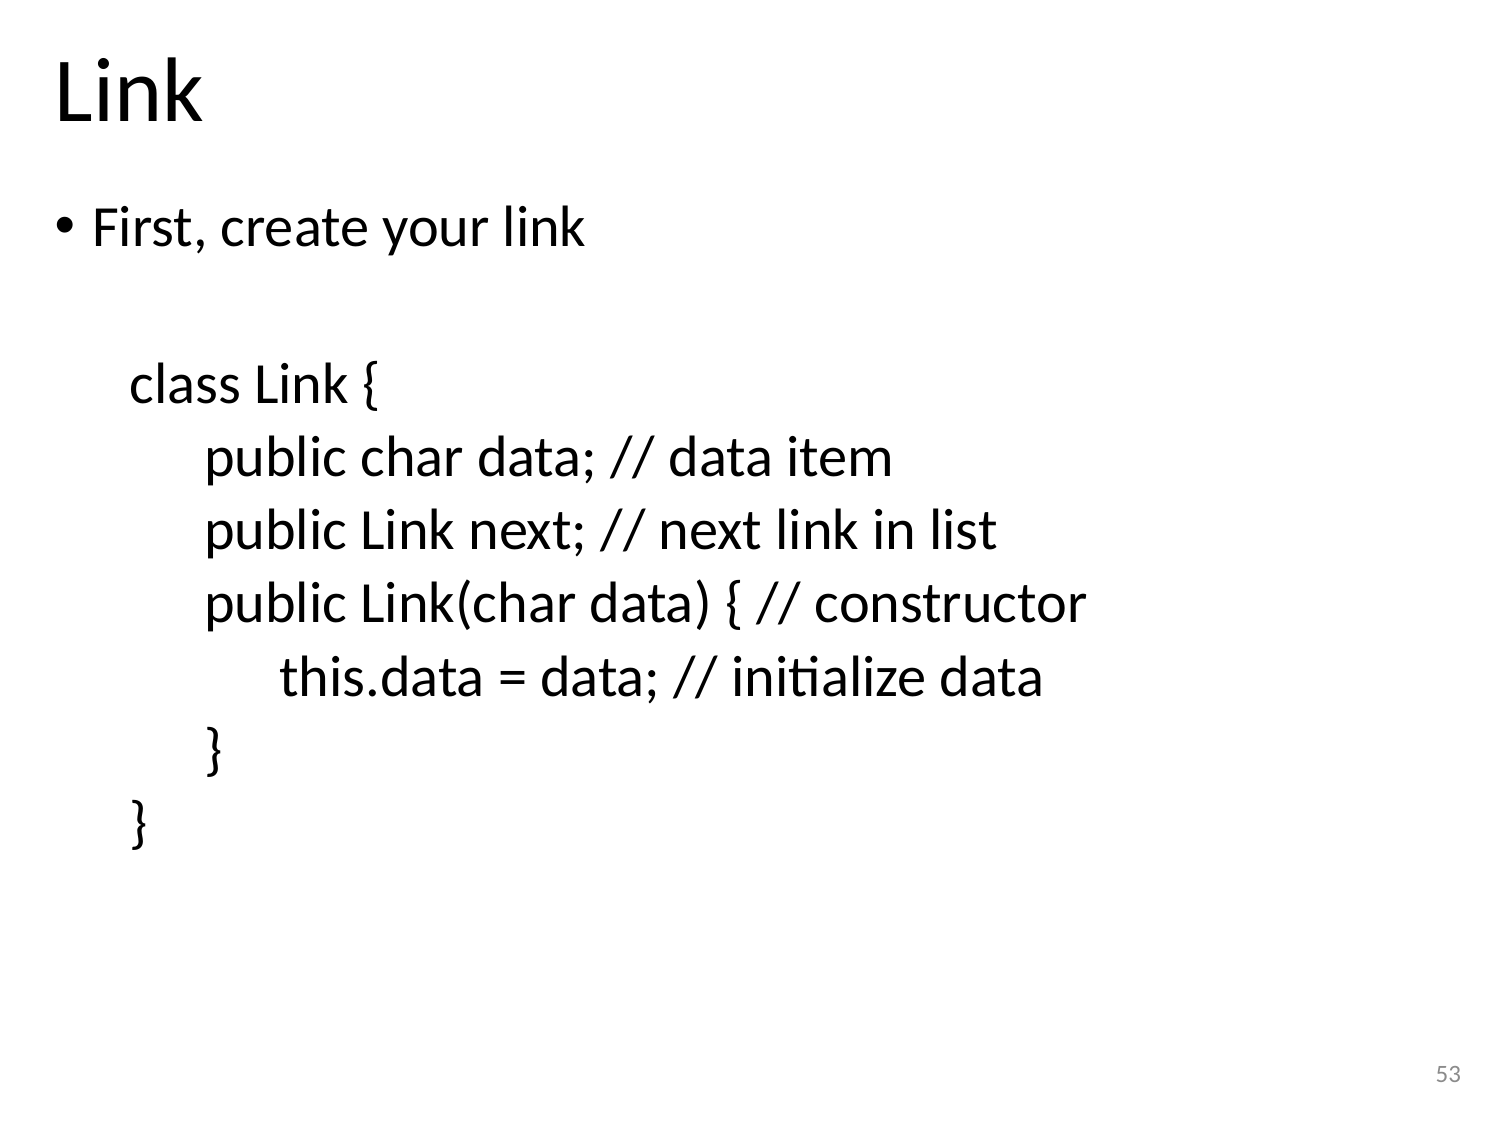

# Link
First, create your link

class Link {
public char data; // data item
public Link next; // next link in list
public Link(char data) { // constructor
this.data = data; // initialize data
}
}
53